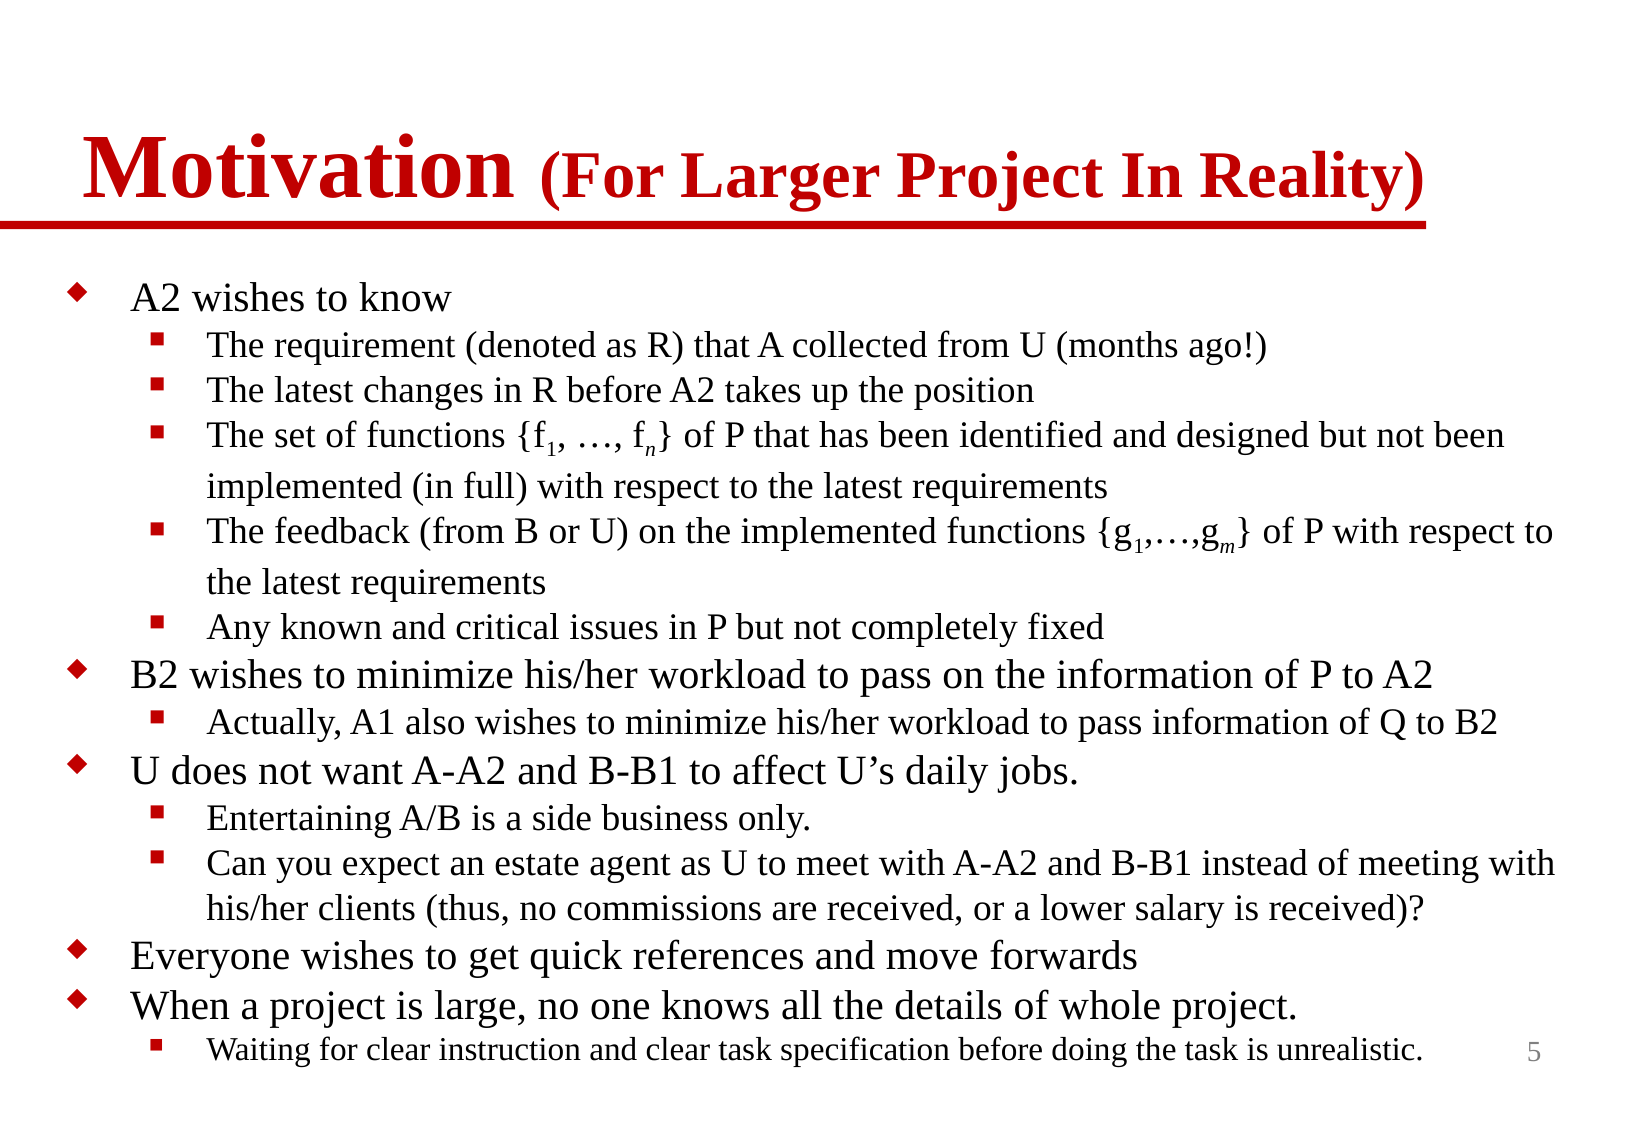

# Motivation (For Larger Project In Reality)
A2 wishes to know
The requirement (denoted as R) that A collected from U (months ago!)
The latest changes in R before A2 takes up the position
The set of functions {f1, …, fn} of P that has been identified and designed but not been implemented (in full) with respect to the latest requirements
The feedback (from B or U) on the implemented functions {g1,…,gm} of P with respect to the latest requirements
Any known and critical issues in P but not completely fixed
B2 wishes to minimize his/her workload to pass on the information of P to A2
Actually, A1 also wishes to minimize his/her workload to pass information of Q to B2
U does not want A-A2 and B-B1 to affect U’s daily jobs.
Entertaining A/B is a side business only.
Can you expect an estate agent as U to meet with A-A2 and B-B1 instead of meeting with his/her clients (thus, no commissions are received, or a lower salary is received)?
Everyone wishes to get quick references and move forwards
When a project is large, no one knows all the details of whole project.
Waiting for clear instruction and clear task specification before doing the task is unrealistic.
5